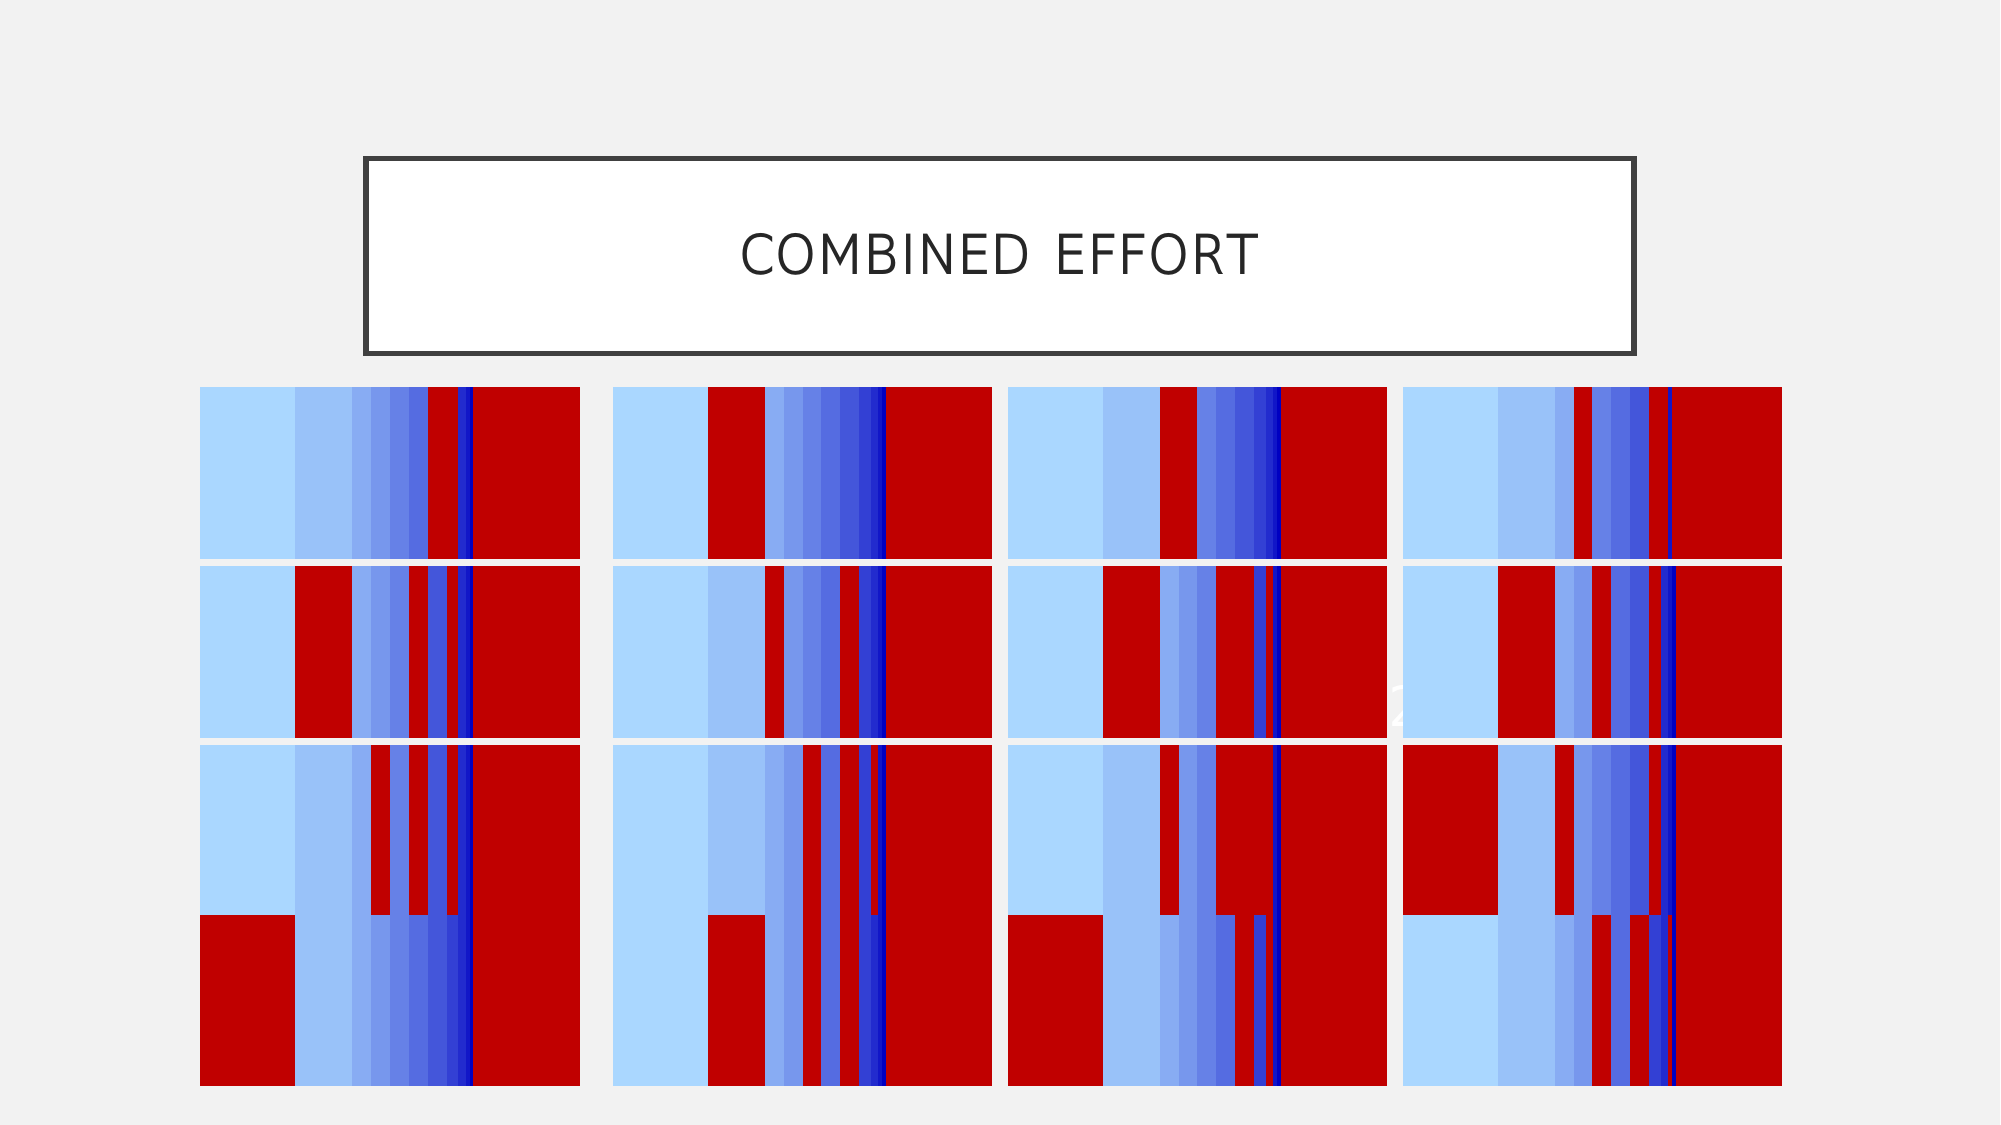

# Combined effort

### Chart

| Category |  |  |  |  |  |  |  |  |  |  |  |  |
|---|---|---|---|---|---|---|---|---|---|---|---|---|

### Chart

| Category |  |  |  |  |  |  |  |  |  |  |  |  |
|---|---|---|---|---|---|---|---|---|---|---|---|---|

### Chart

| Category |  |  |  |  |  |  |  |  |  |  |  |  |
|---|---|---|---|---|---|---|---|---|---|---|---|---|

### Chart

| Category |  |  |  |  |  |  |  |  |  |  |  |  |
|---|---|---|---|---|---|---|---|---|---|---|---|---|

### Chart

| Category |  |  |  |  |  |  |  |  |  |  |  |  |
|---|---|---|---|---|---|---|---|---|---|---|---|---|

### Chart

| Category |  |  |  |  |  |  |  |  |  |  |  |  |
|---|---|---|---|---|---|---|---|---|---|---|---|---|

### Chart

| Category |  |  |  |  |  |  |  |  |  |  |  |  |
|---|---|---|---|---|---|---|---|---|---|---|---|---|

### Chart

| Category |  |  |  |  |  |  |  |  |  |  |  |  |
|---|---|---|---|---|---|---|---|---|---|---|---|---|
25%

### Chart

| Category |  |  |  |  |  |  |  |  |  |  |  |  |
|---|---|---|---|---|---|---|---|---|---|---|---|---|

### Chart

| Category |  |  |  |  |  |  |  |  |  |  |  |  |
|---|---|---|---|---|---|---|---|---|---|---|---|---|

### Chart

| Category |  |  |  |  |  |  |  |  |  |  |  |  |
|---|---|---|---|---|---|---|---|---|---|---|---|---|

### Chart

| Category |  |  |  |  |  |  |  |  |  |  |  |  |
|---|---|---|---|---|---|---|---|---|---|---|---|---|

### Chart

| Category |  |  |  |  |  |  |  |  |  |  |  |  |
|---|---|---|---|---|---|---|---|---|---|---|---|---|

### Chart

| Category |  |  |  |  |  |  |  |  |  |  |  |  |
|---|---|---|---|---|---|---|---|---|---|---|---|---|

### Chart

| Category |  |  |  |  |  |  |  |  |  |  |  |  |
|---|---|---|---|---|---|---|---|---|---|---|---|---|

### Chart

| Category |  |  |  |  |  |  |  |  |  |  |  |  |
|---|---|---|---|---|---|---|---|---|---|---|---|---|